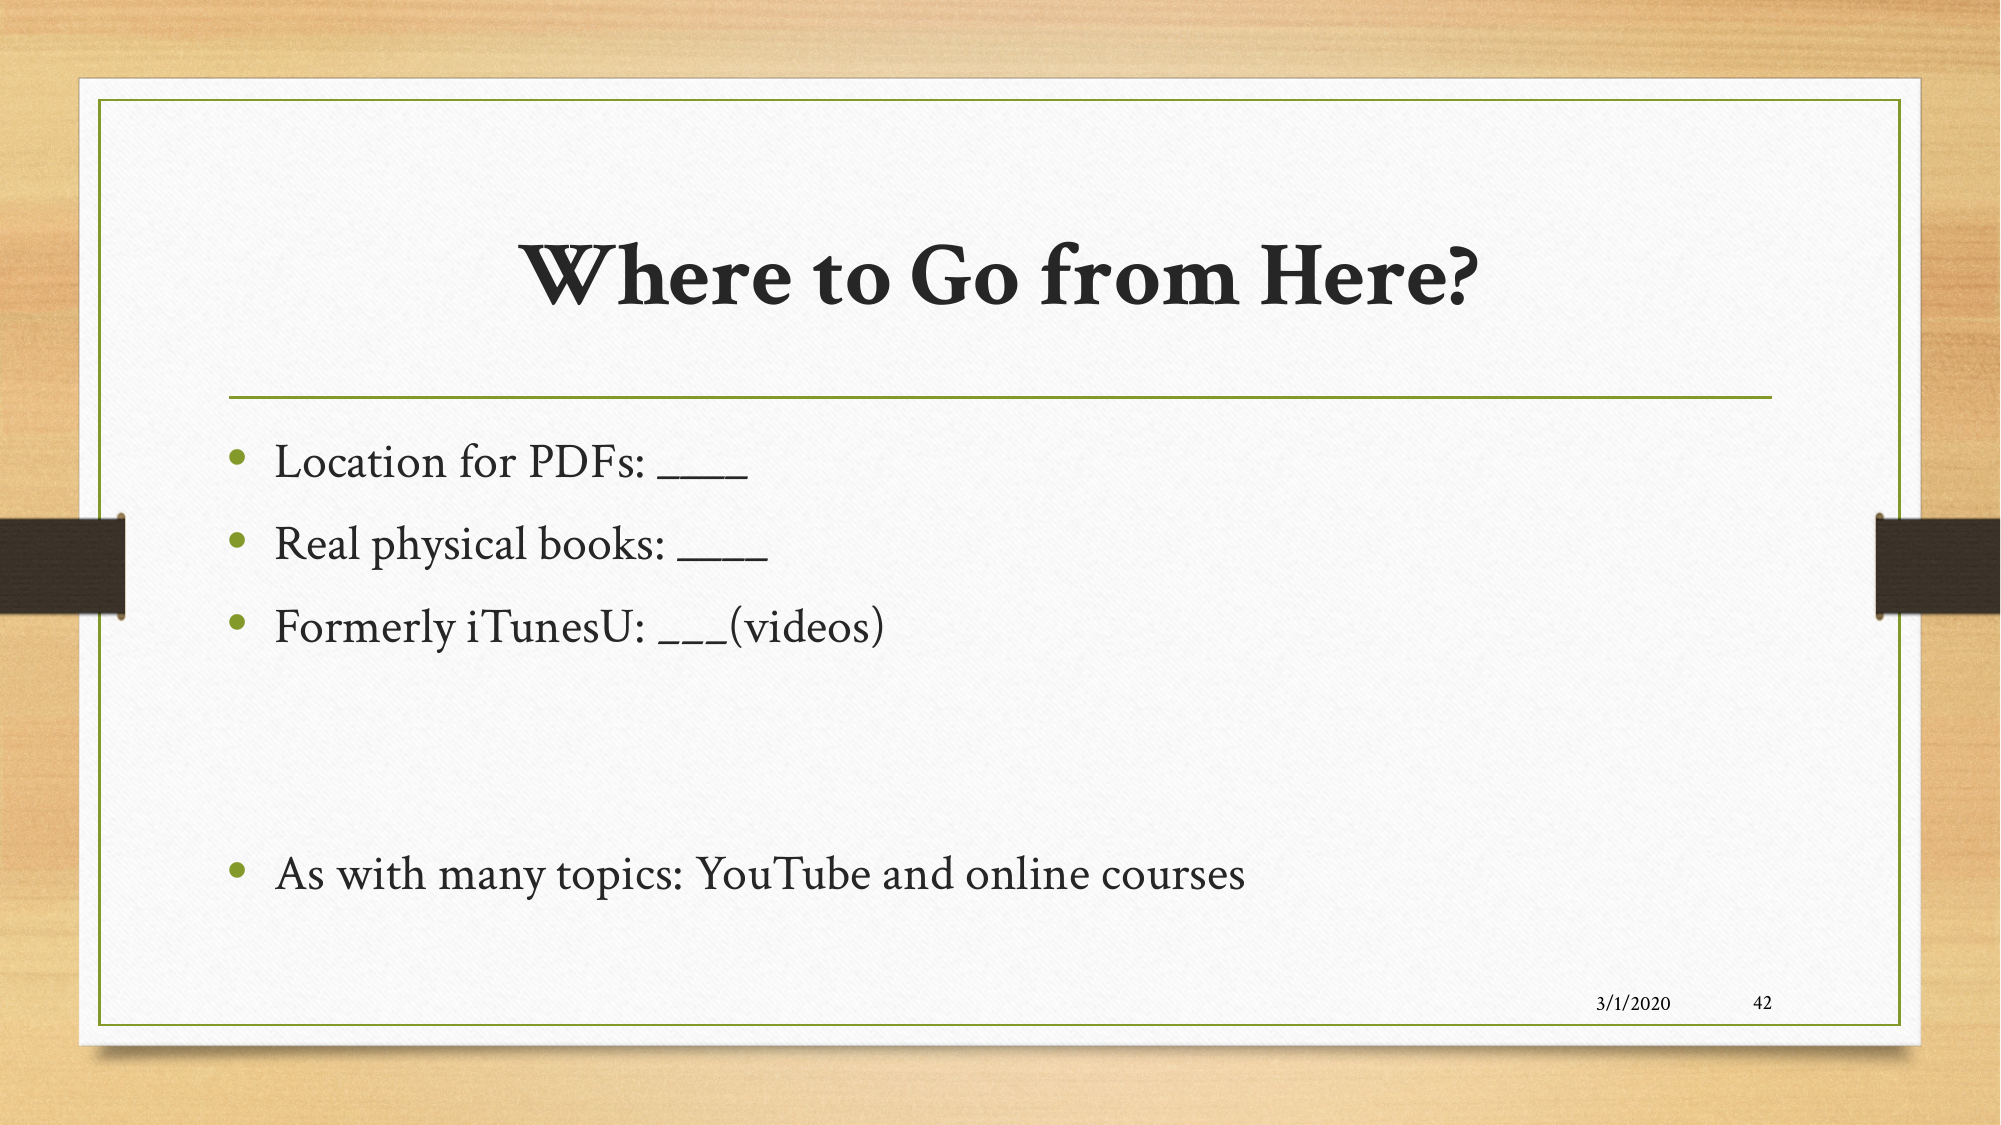

# Where to Go from Here?
Location for PDFs: ____
Real physical books: ____
Formerly iTunesU: ___(videos)

As with many topics: YouTube and online courses
3/1/2020
42